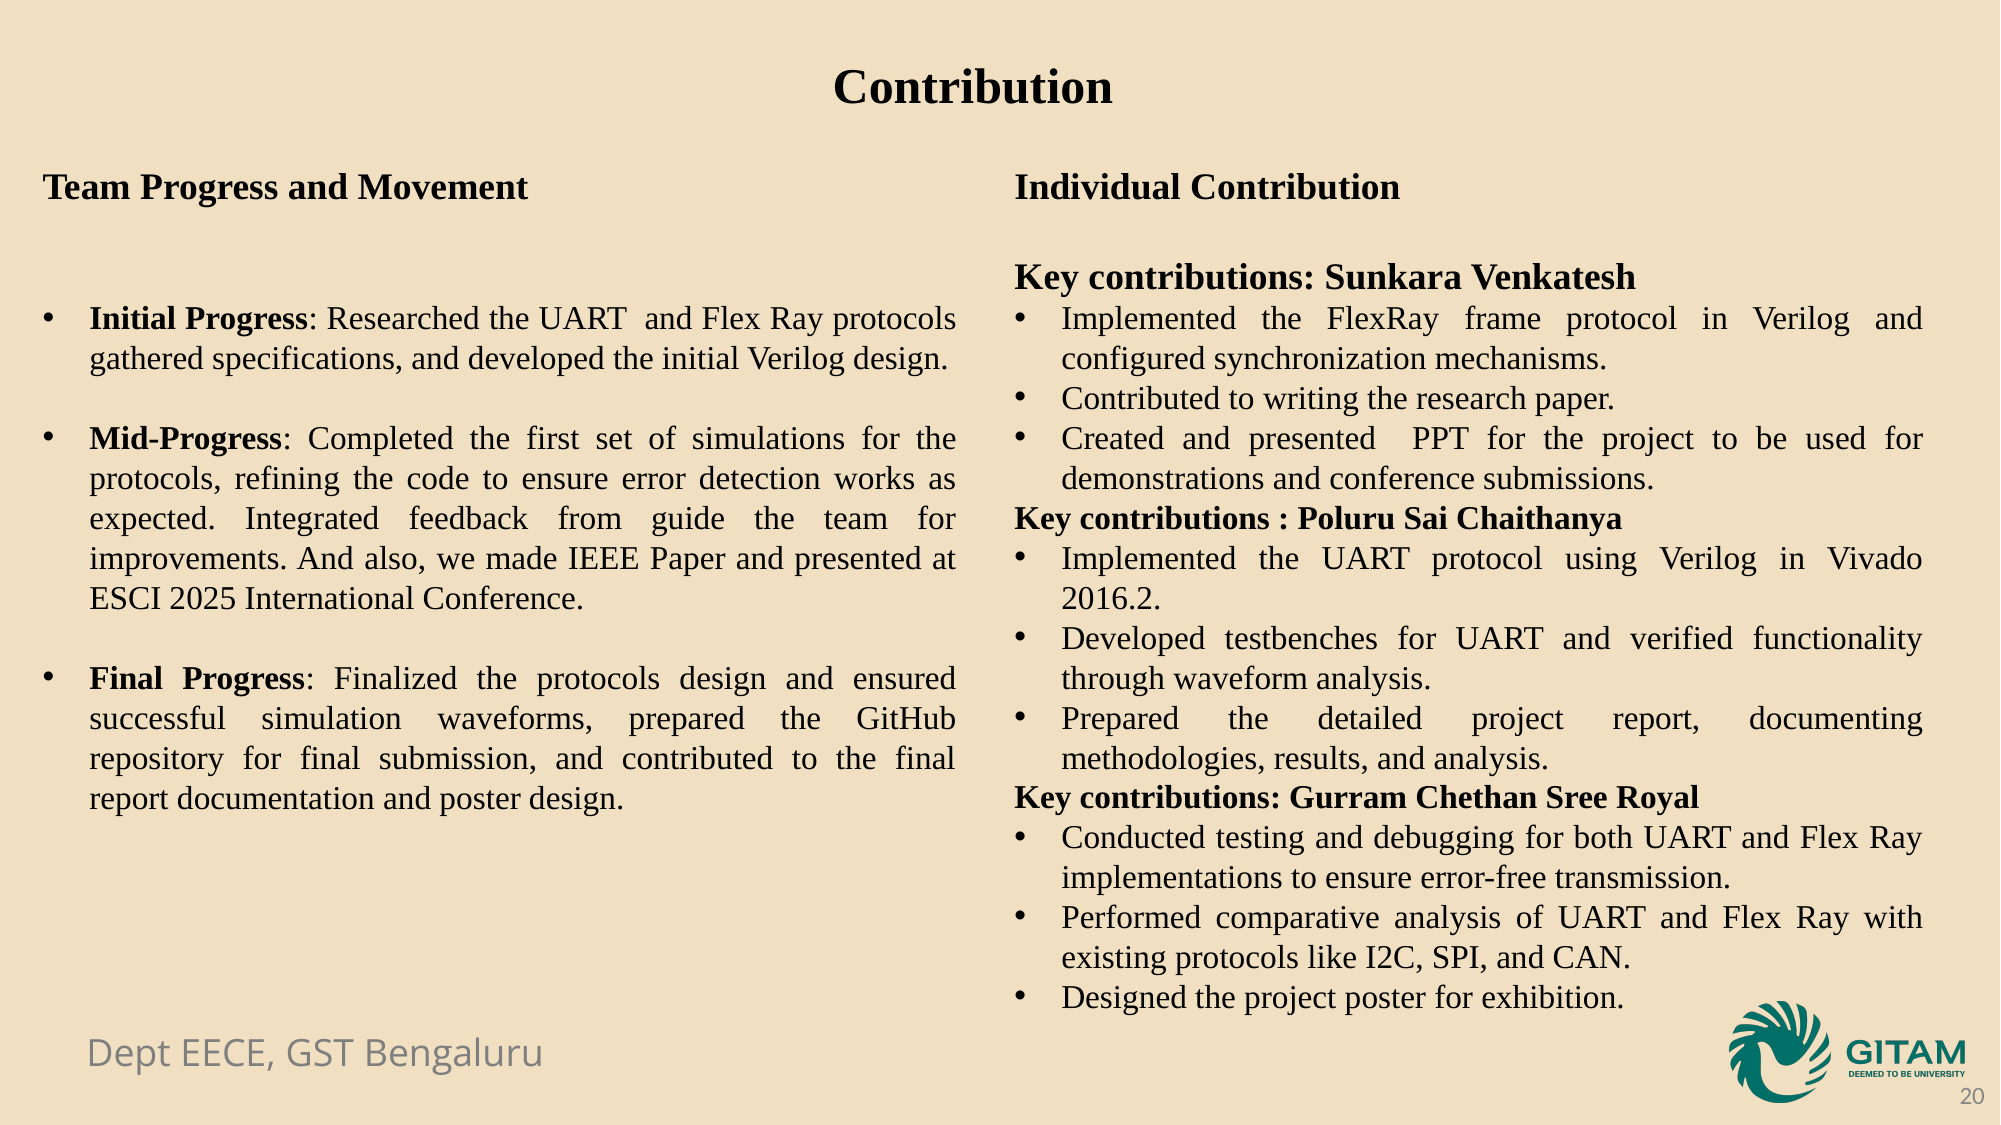

Contribution
Individual Contribution

Key contributions: Sunkara Venkatesh
Implemented the FlexRay frame protocol in Verilog and configured synchronization mechanisms.
Contributed to writing the research paper.
Created and presented  PPT for the project to be used for demonstrations and conference submissions.
Key contributions : Poluru Sai Chaithanya
Implemented the UART protocol using Verilog in Vivado 2016.2.
Developed testbenches for UART and verified functionality through waveform analysis.
Prepared the detailed project report, documenting methodologies, results, and analysis.
Key contributions: Gurram Chethan Sree Royal
Conducted testing and debugging for both UART and Flex Ray implementations to ensure error-free transmission.
Performed comparative analysis of UART and Flex Ray with existing protocols like I2C, SPI, and CAN.
Designed the project poster for exhibition.

Team Progress and Movement

Initial Progress: Researched the UART  and Flex Ray protocols gathered specifications, and developed the initial Verilog design.

Mid-Progress: Completed the first set of simulations for the protocols, refining the code to ensure error detection works as expected. Integrated feedback from guide the team for improvements. And also, we made IEEE Paper and presented at ESCI 2025 International Conference.

Final Progress: Finalized the protocols design and ensured successful simulation waveforms, prepared the GitHub repository for final submission, and contributed to the final report documentation and poster design.

20